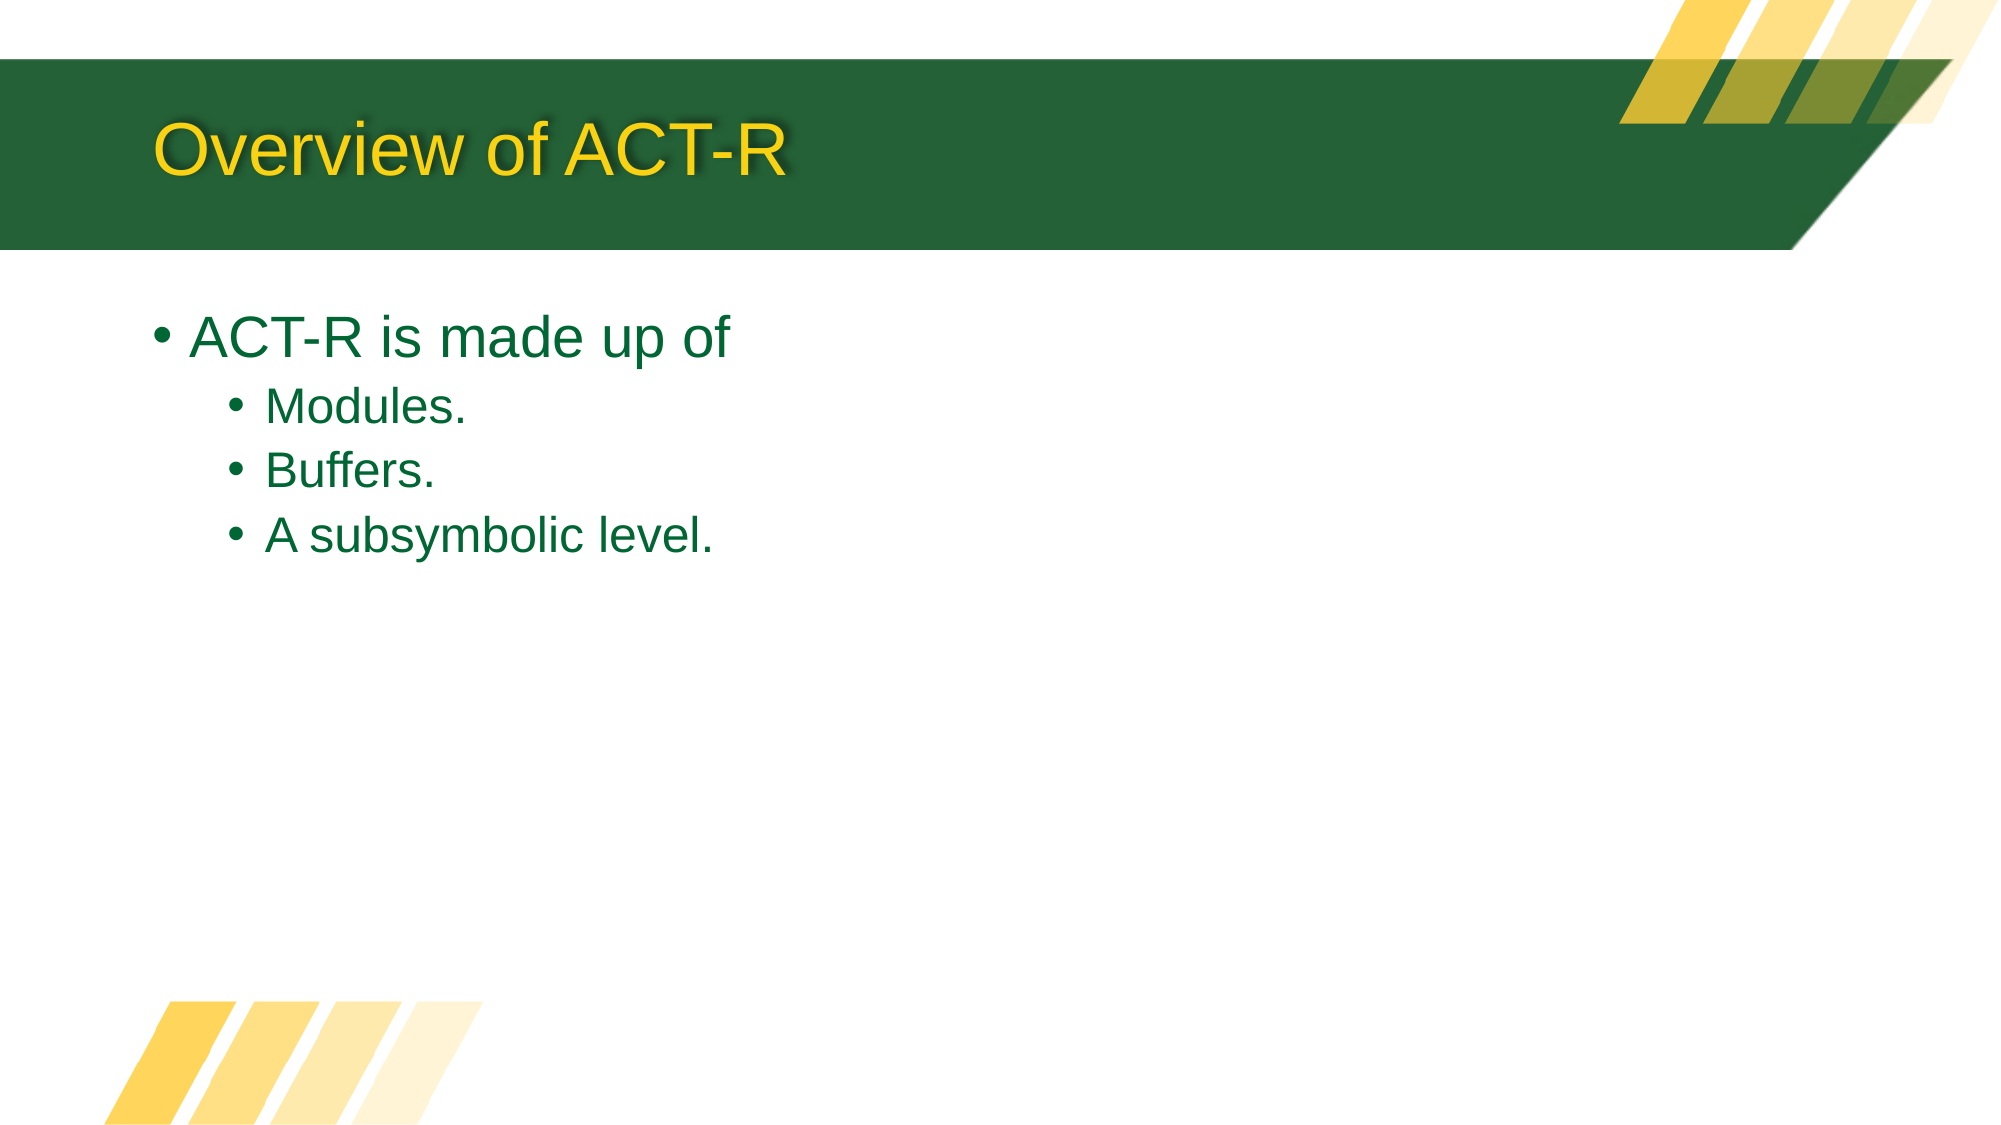

# Overview of ACT-R
ACT-R is made up of
Modules.
Buffers.
A subsymbolic level.